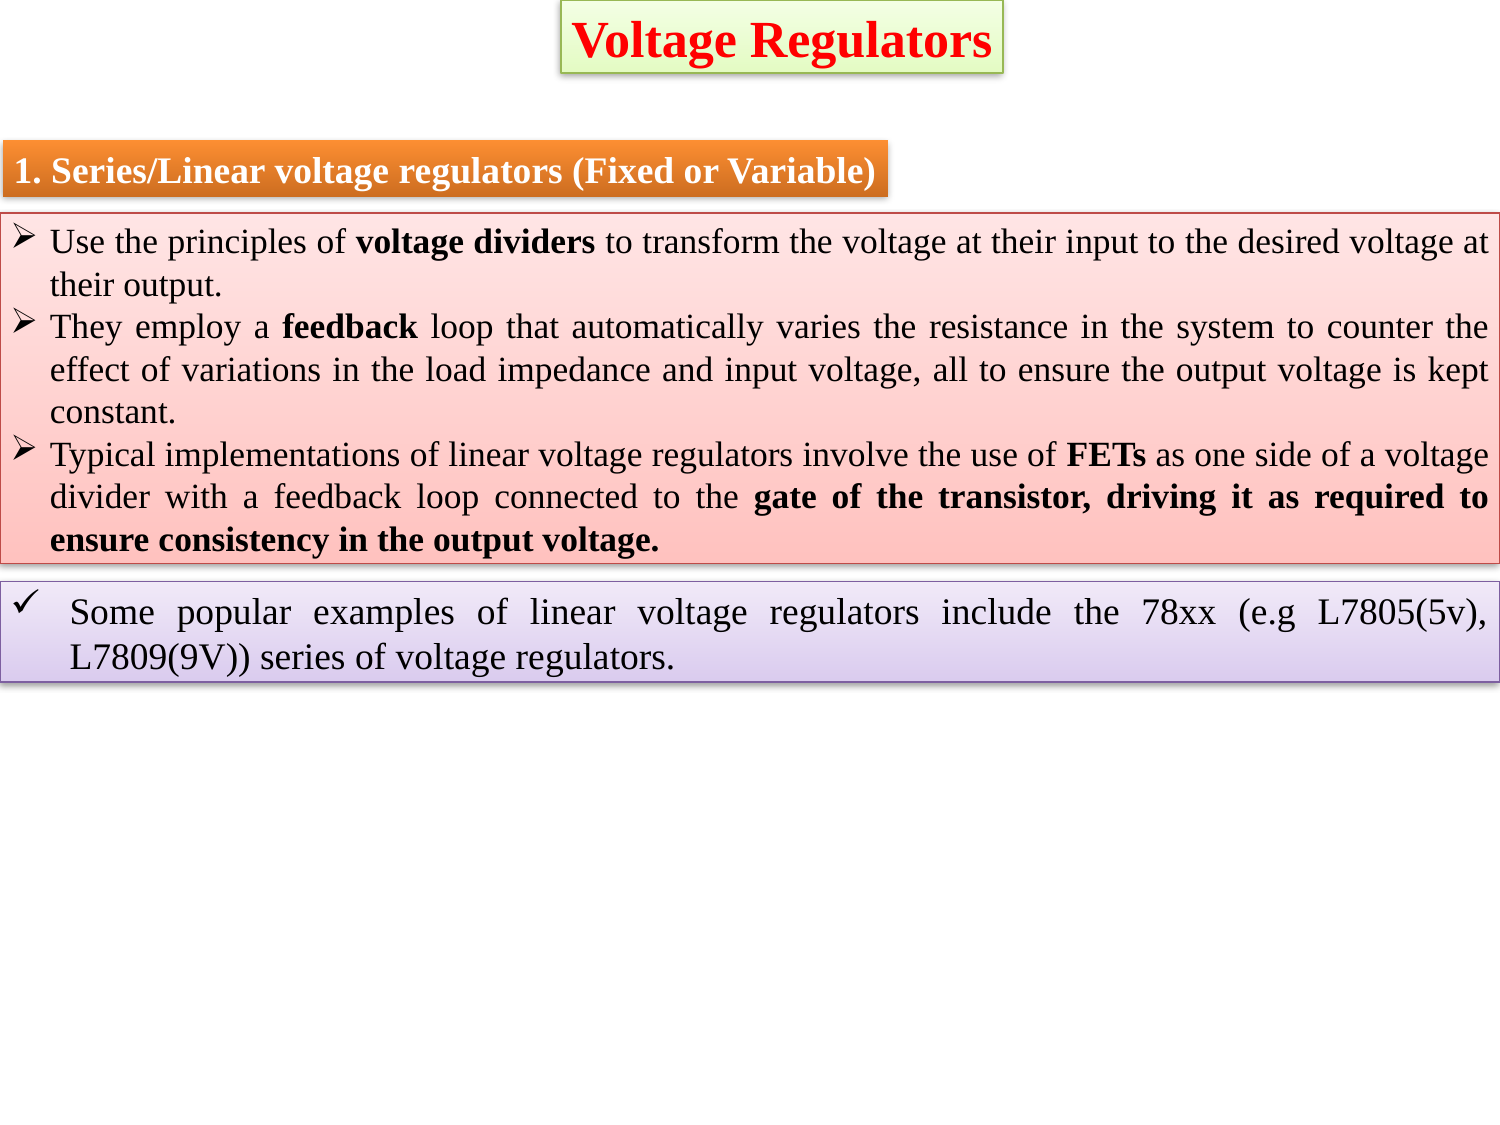

Voltage Regulators
1. Series/Linear voltage regulators (Fixed or Variable)
Use the principles of voltage dividers to transform the voltage at their input to the desired voltage at their output.
They employ a feedback loop that automatically varies the resistance in the system to counter the effect of variations in the load impedance and input voltage, all to ensure the output voltage is kept constant.
Typical implementations of linear voltage regulators involve the use of FETs as one side of a voltage divider with a feedback loop connected to the gate of the transistor, driving it as required to ensure consistency in the output voltage.
Some popular examples of linear voltage regulators include the 78xx (e.g L7805(5v), L7809(9V)) series of voltage regulators.